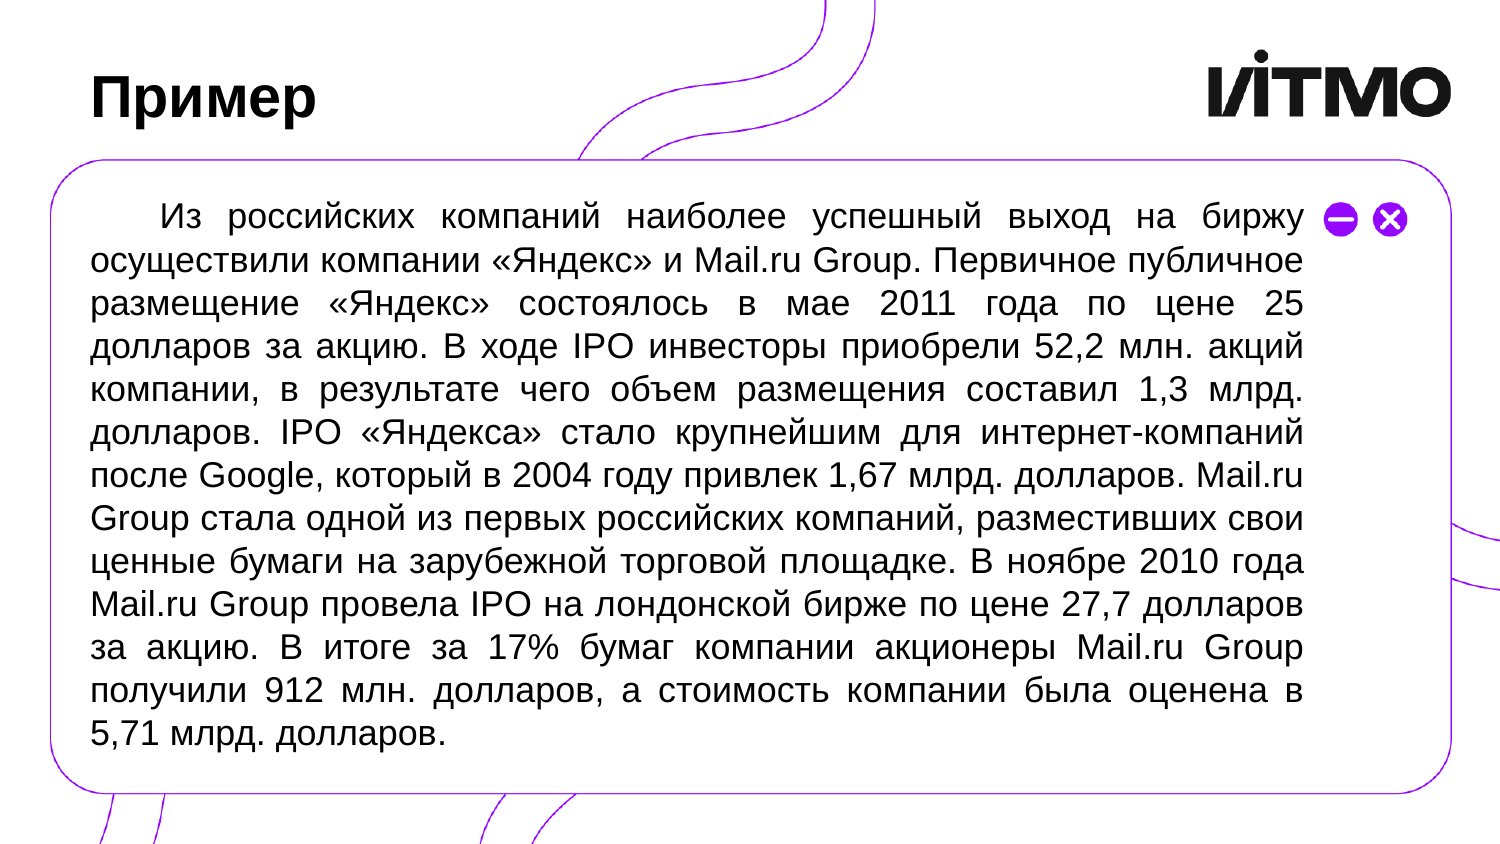

# Пример
Из российских компаний наиболее успешный выход на биржу осуществили компании «Яндекс» и Mail.ru Group. Первичное публичное размещение «Яндекс» состоялось в мае 2011 года по цене 25 долларов за акцию. В ходе IPO инвесторы приобрели 52,2 млн. акций компании, в результате чего объем размещения составил 1,3 млрд. долларов. IPO «Яндекса» стало крупнейшим для интернет-компаний после Google, который в 2004 году привлек 1,67 млрд. долларов. Mail.ru Group стала одной из первых российских компаний, разместивших свои ценные бумаги на зарубежной торговой площадке. В ноябре 2010 года Mail.ru Group провела IPO на лондонской бирже по цене 27,7 долларов за акцию. В итоге за 17% бумаг компании акционеры Mail.ru Group получили 912 млн. долларов, а стоимость компании была оценена в 5,71 млрд. долларов.